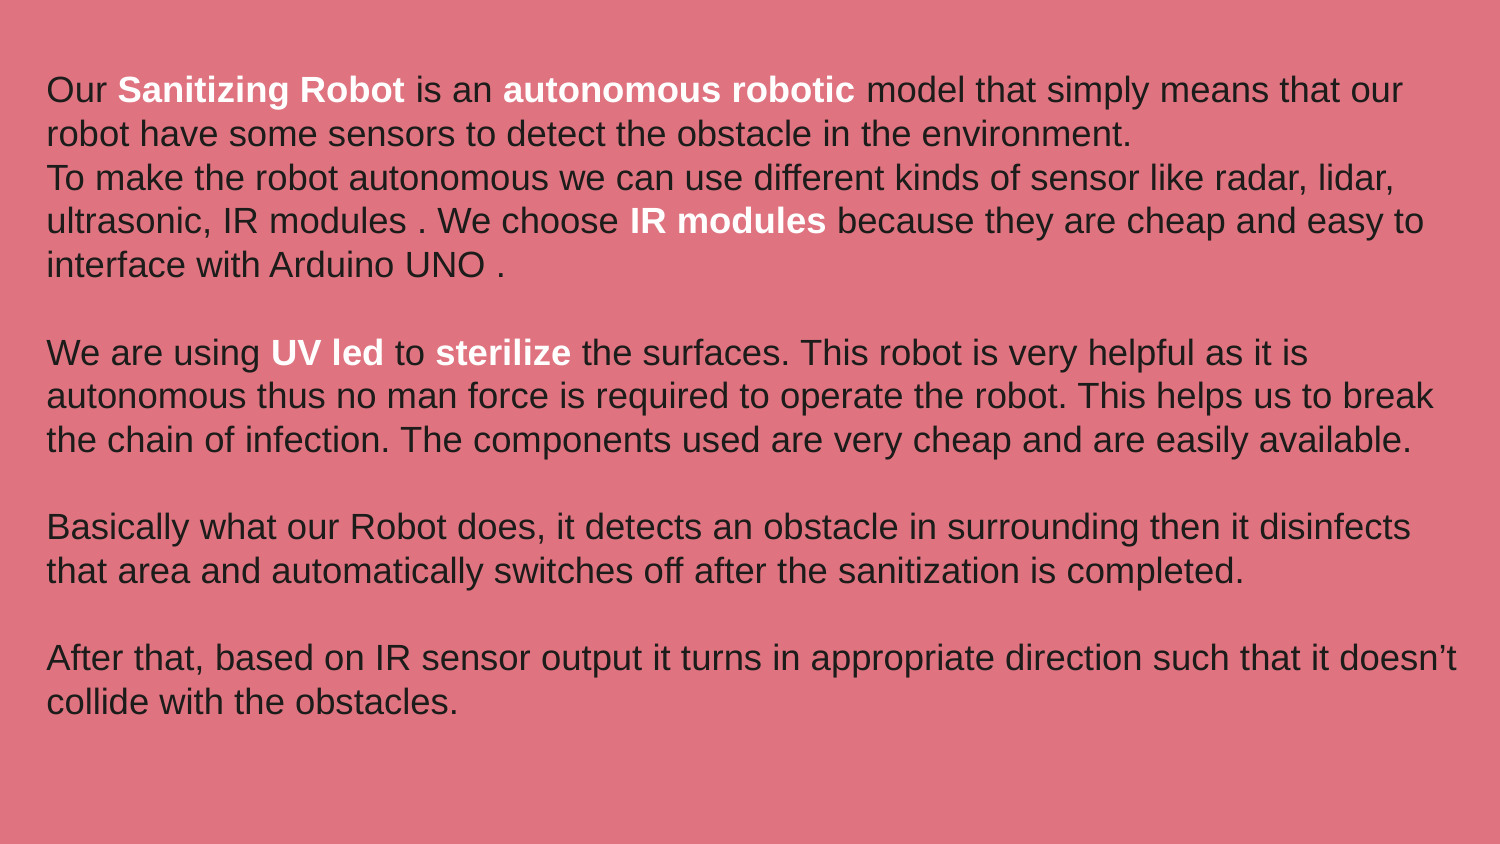

# Our Sanitizing Robot is an autonomous robotic model that simply means that our robot have some sensors to detect the obstacle in the environment. To make the robot autonomous we can use different kinds of sensor like radar, lidar, ultrasonic, IR modules . We choose IR modules because they are cheap and easy to interface with Arduino UNO . We are using UV led to sterilize the surfaces. This robot is very helpful as it is autonomous thus no man force is required to operate the robot. This helps us to break the chain of infection. The components used are very cheap and are easily available. Basically what our Robot does, it detects an obstacle in surrounding then it disinfects that area and automatically switches off after the sanitization is completed. After that, based on IR sensor output it turns in appropriate direction such that it doesn’t collide with the obstacles.